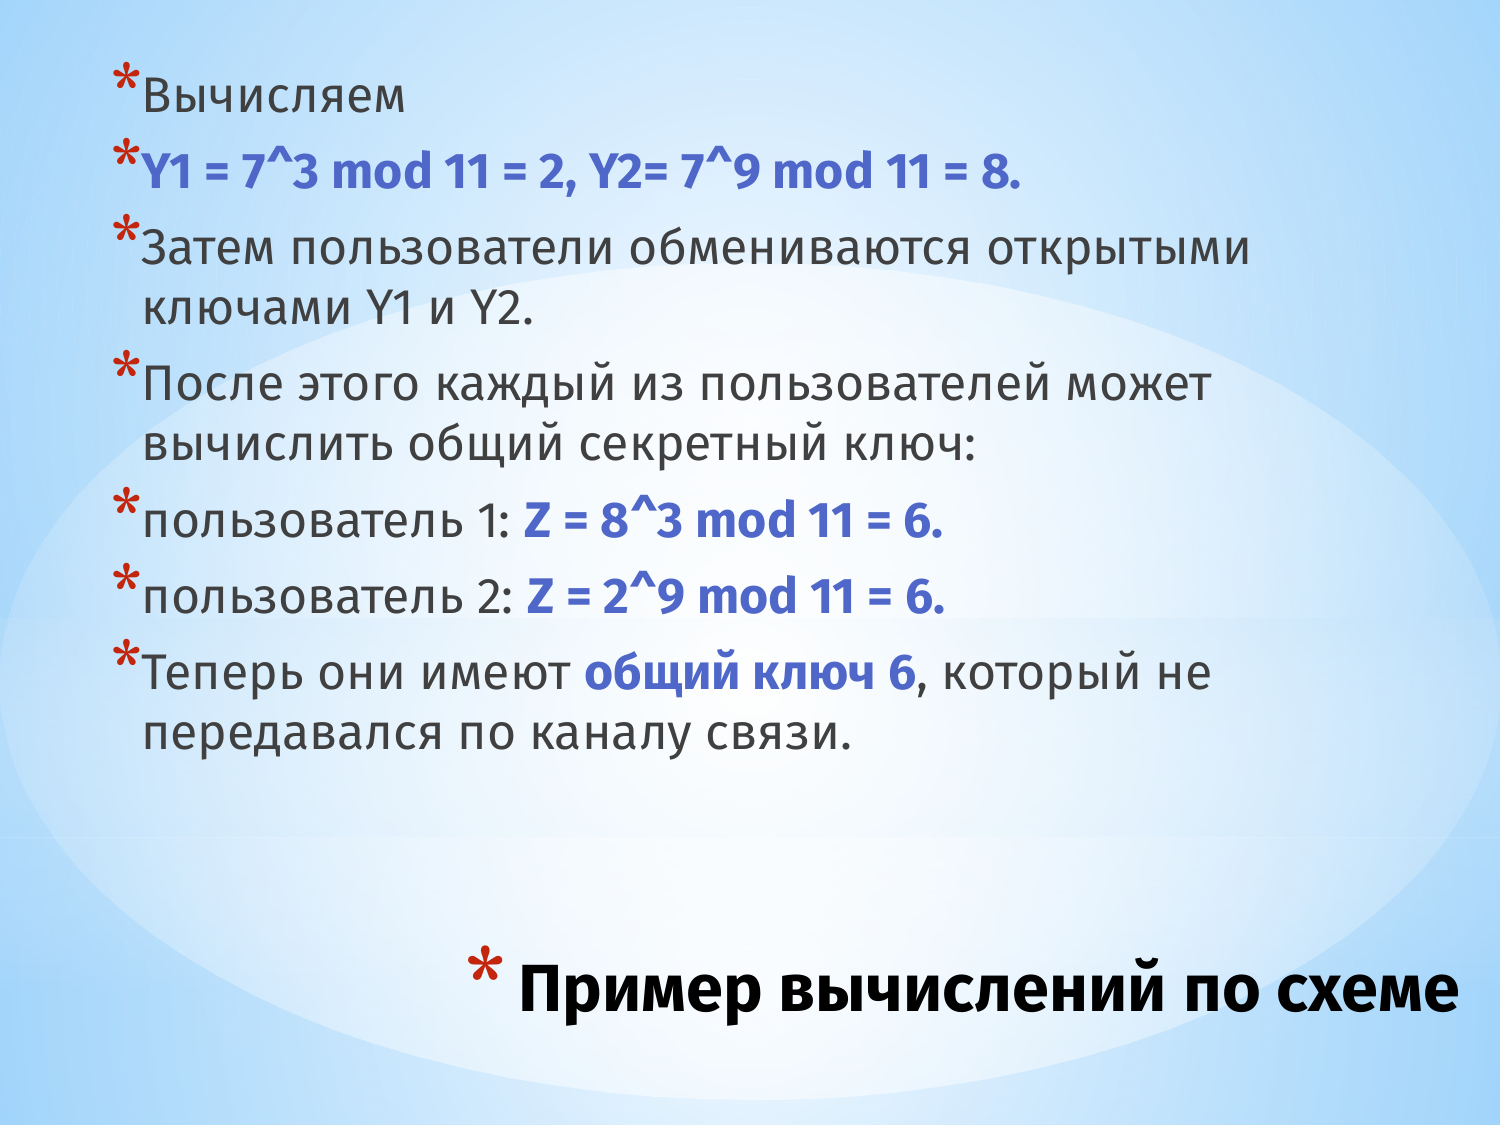

Вычисляем
Y1 = 7^3 mod 11 = 2, Y2= 7^9 mod 11 = 8.
Затем пользователи обмениваются открытыми ключами Y1 и Y2.
После этого каждый из пользователей может вычислить общий секретный ключ:
пользователь 1: Z = 8^3 mod 11 = 6.
пользователь 2: Z = 2^9 mod 11 = 6.
Теперь они имеют общий ключ 6, который не передавался по каналу связи.

# Пример вычислений по схеме